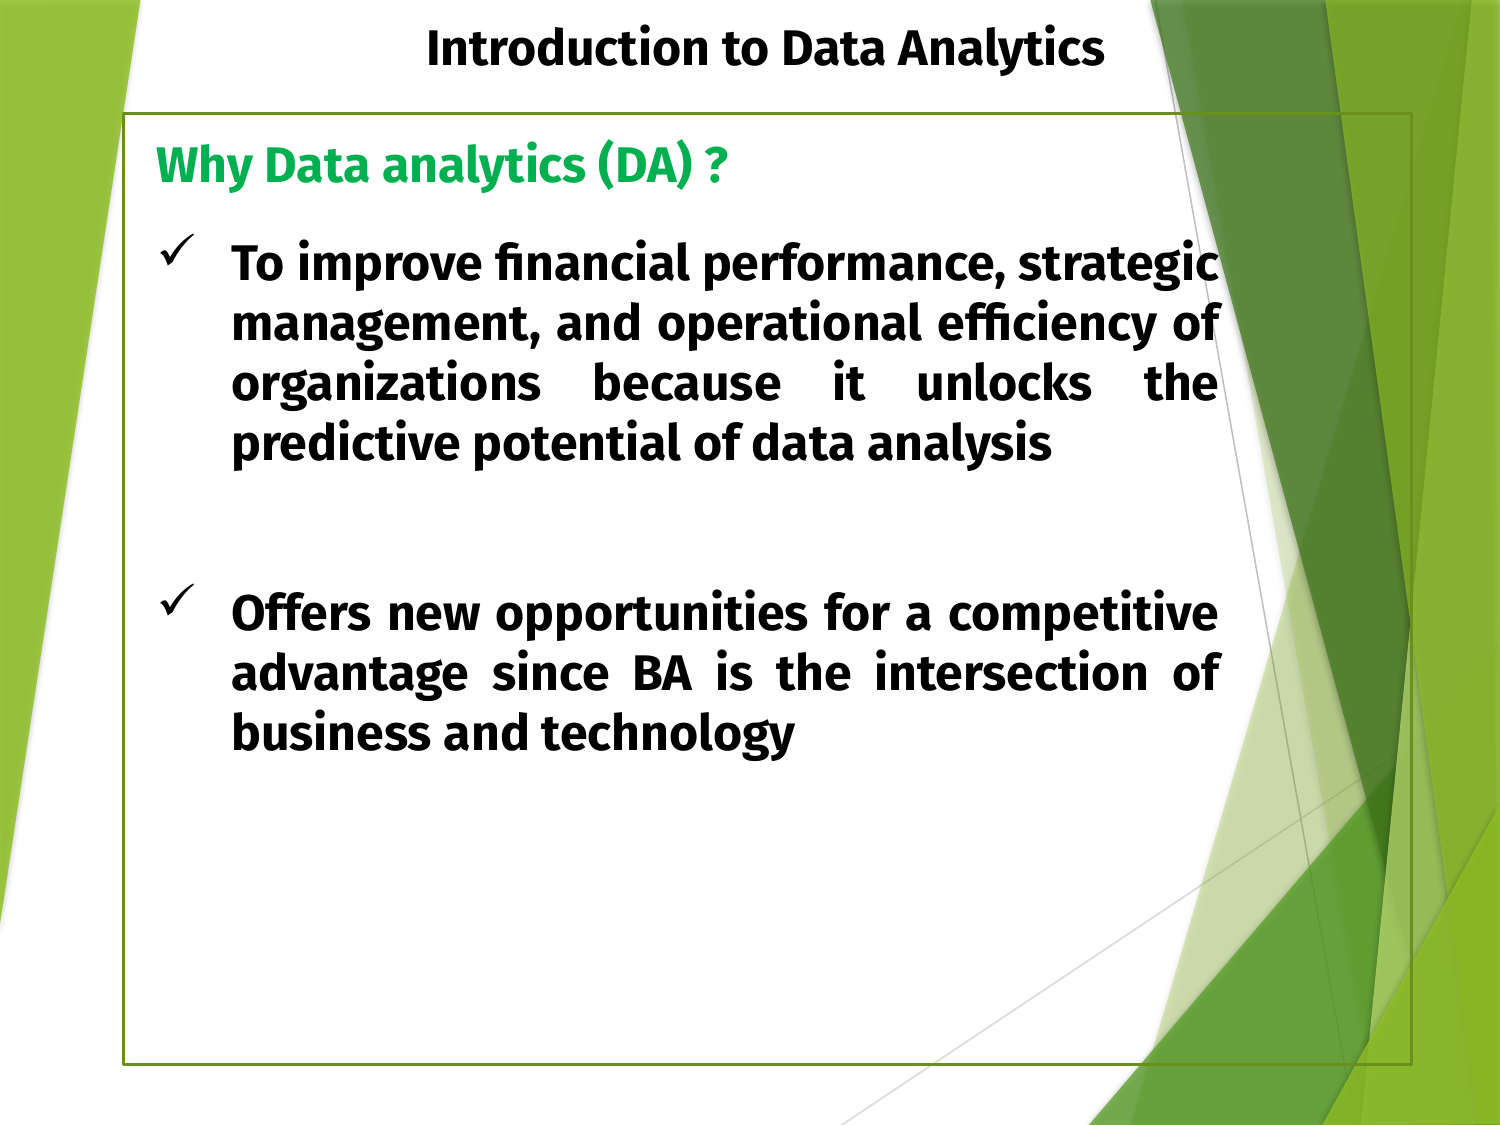

Why Data analytics (DA) ?
To improve financial performance, strategic management, and operational efficiency of organizations because it unlocks the predictive potential of data analysis

Offers new opportunities for a competitive advantage since BA is the intersection of business and technology